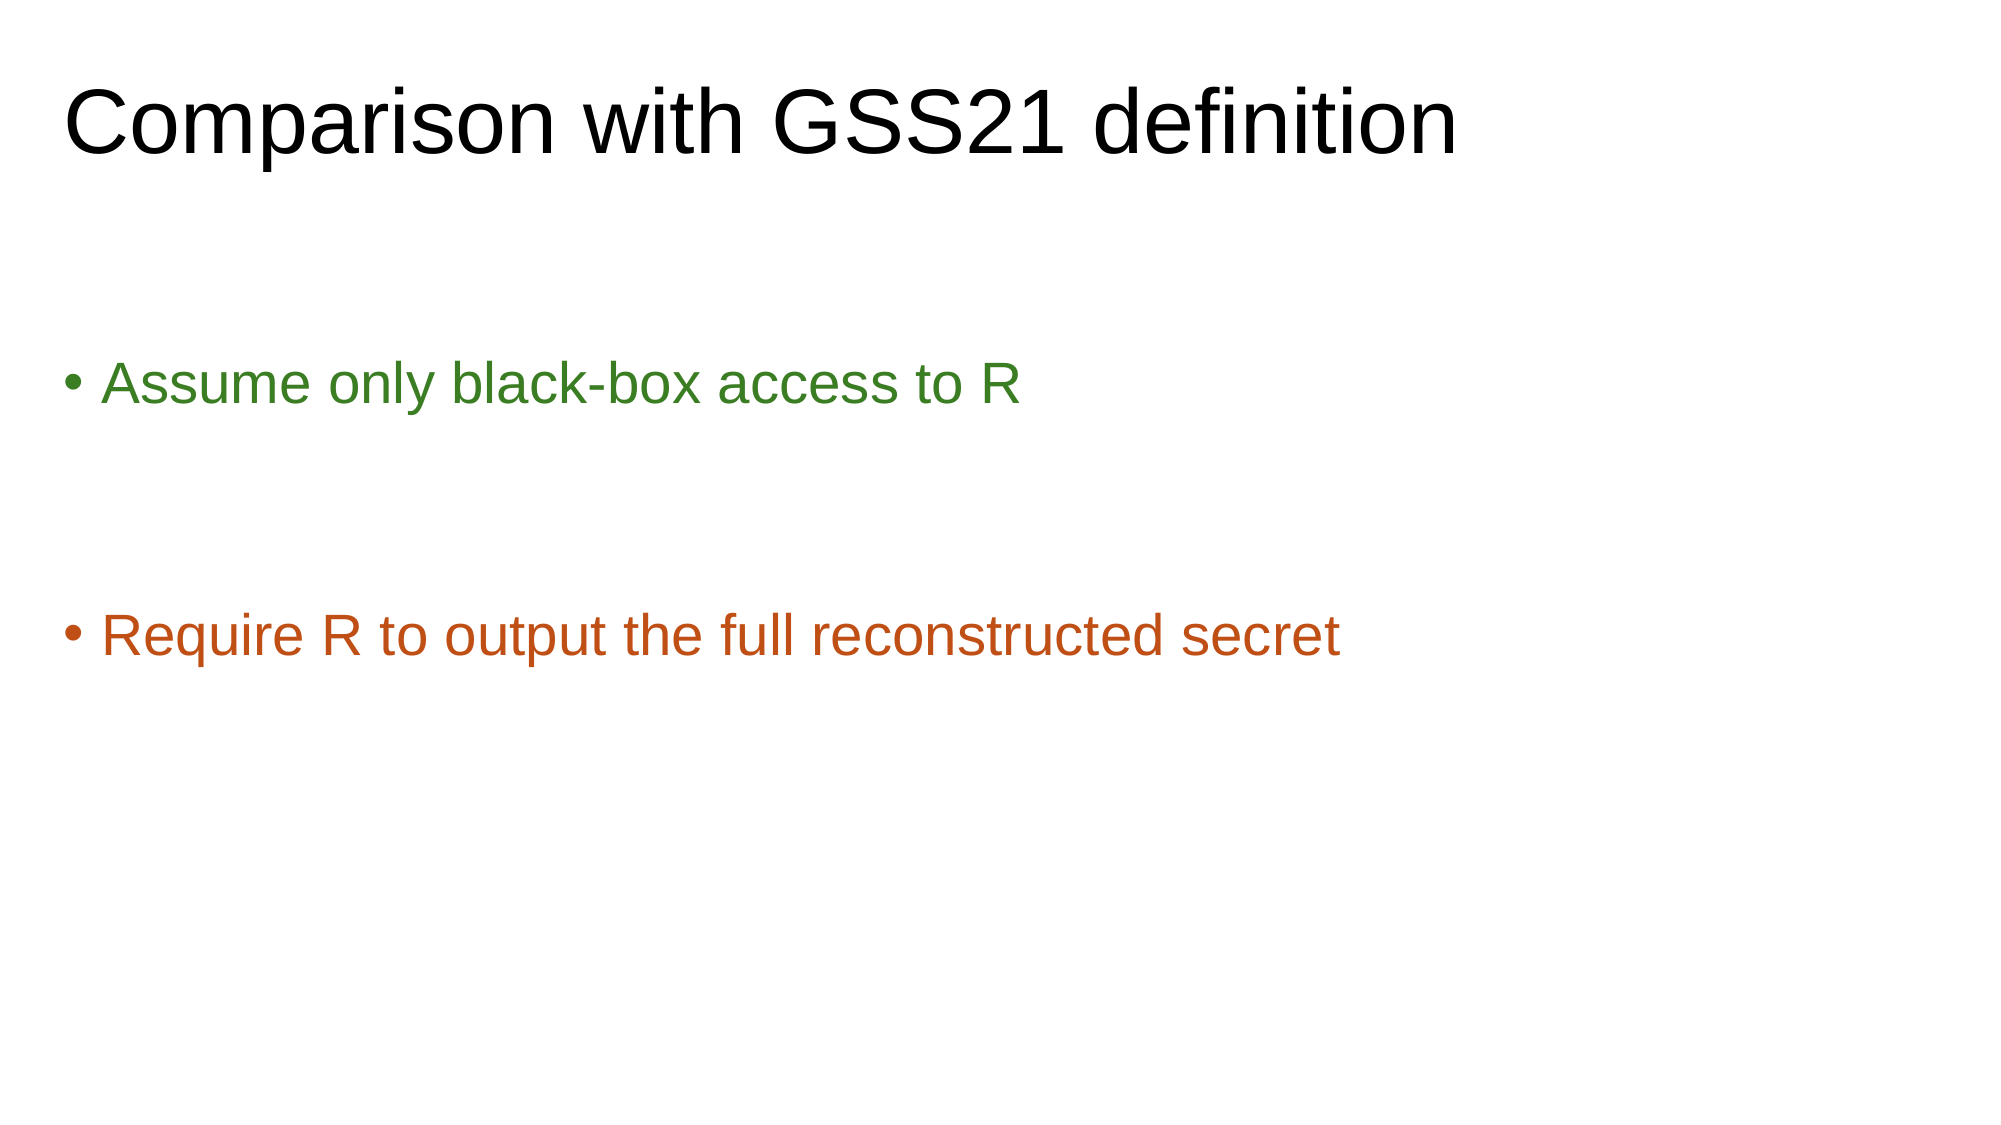

# Comparison with GSS21 definition

Assume only black-box access to R

Require R to output the full reconstructed secret